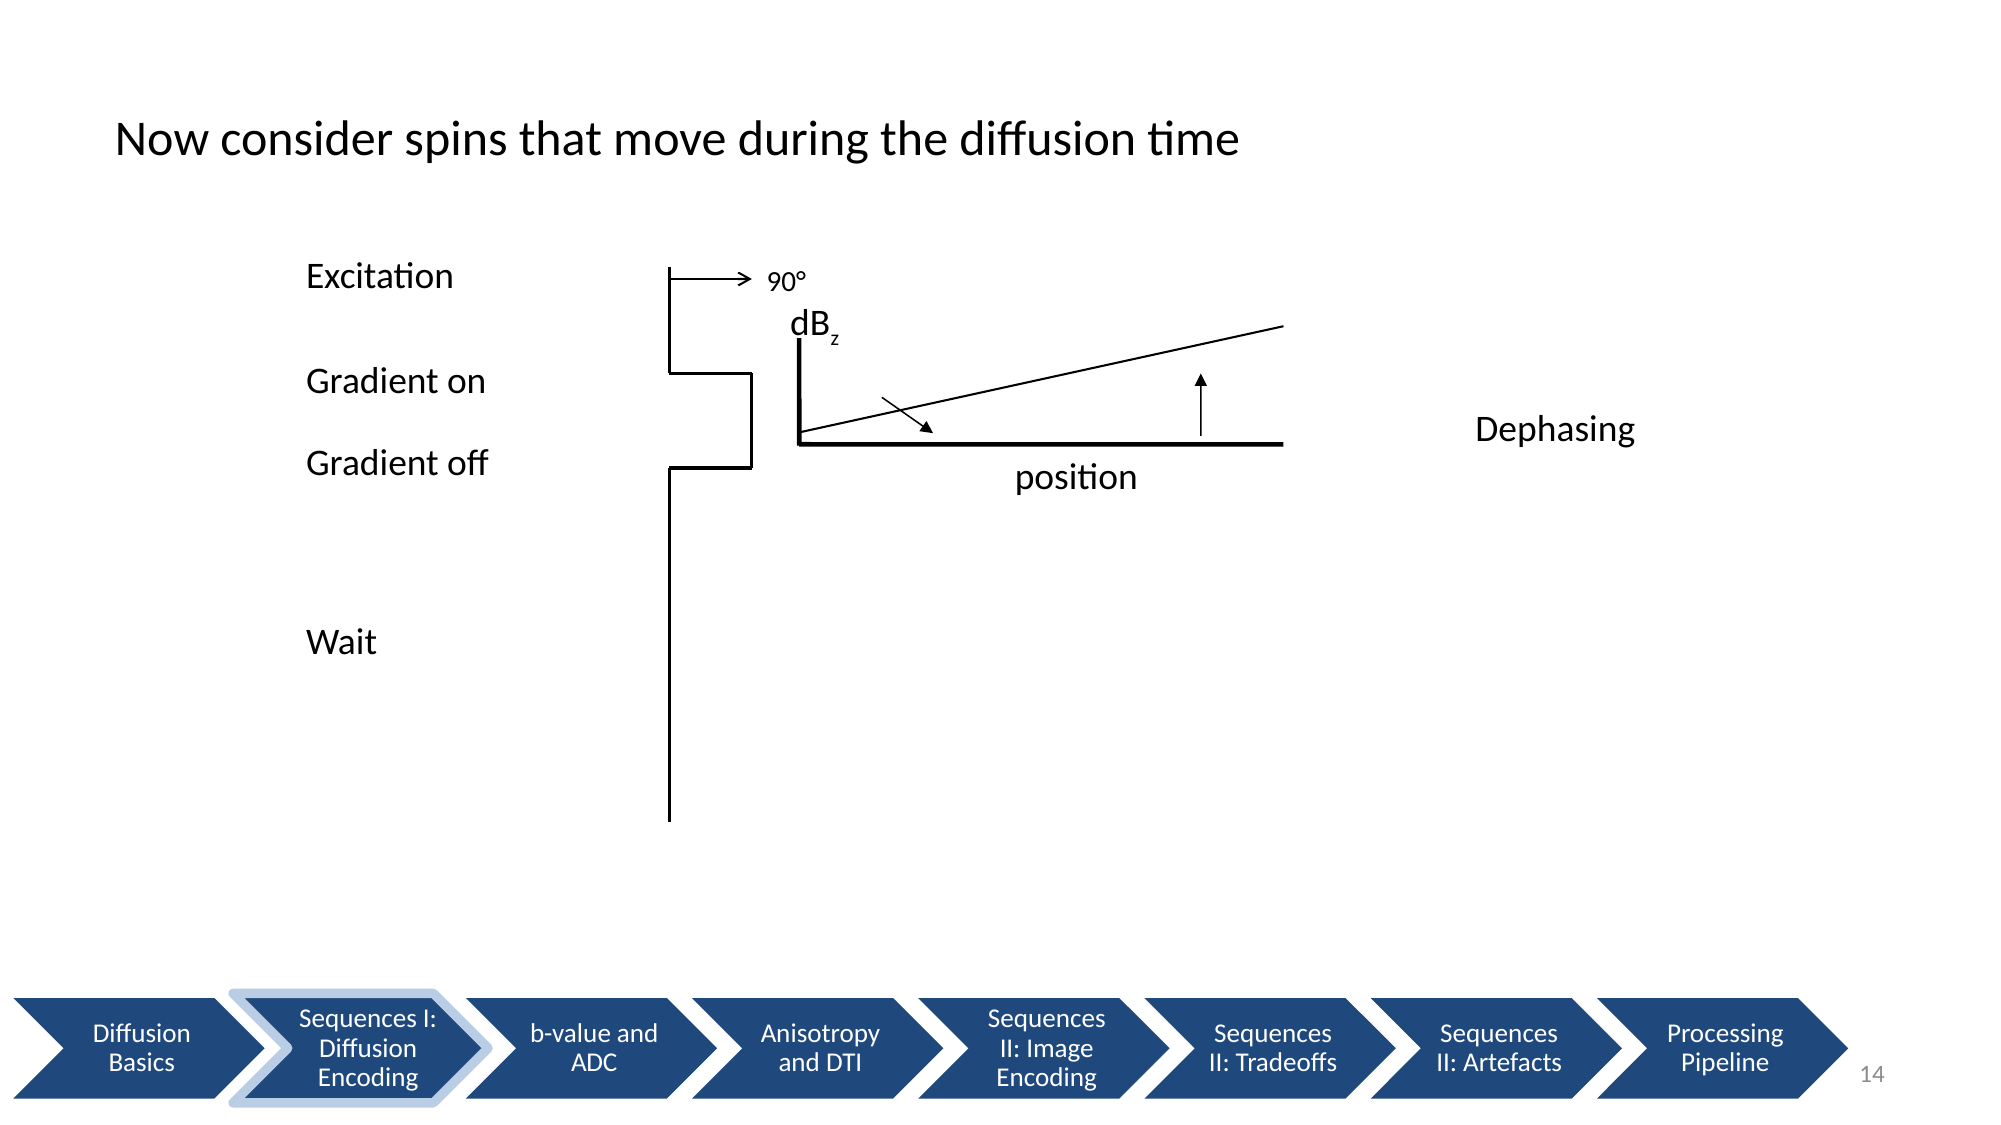

# Now consider spins that move during the diffusion time
Excitation
90°
dBz

Gradient on

Dephasing
Gradient off

position
Wait
Diffusion Basics
Sequences I: Diffusion Encoding
b-value and ADC
Anisotropy and DTI
Sequences II: Image Encoding
Sequences II: Tradeoffs
Sequences II: Artefacts
Processing Pipeline

14